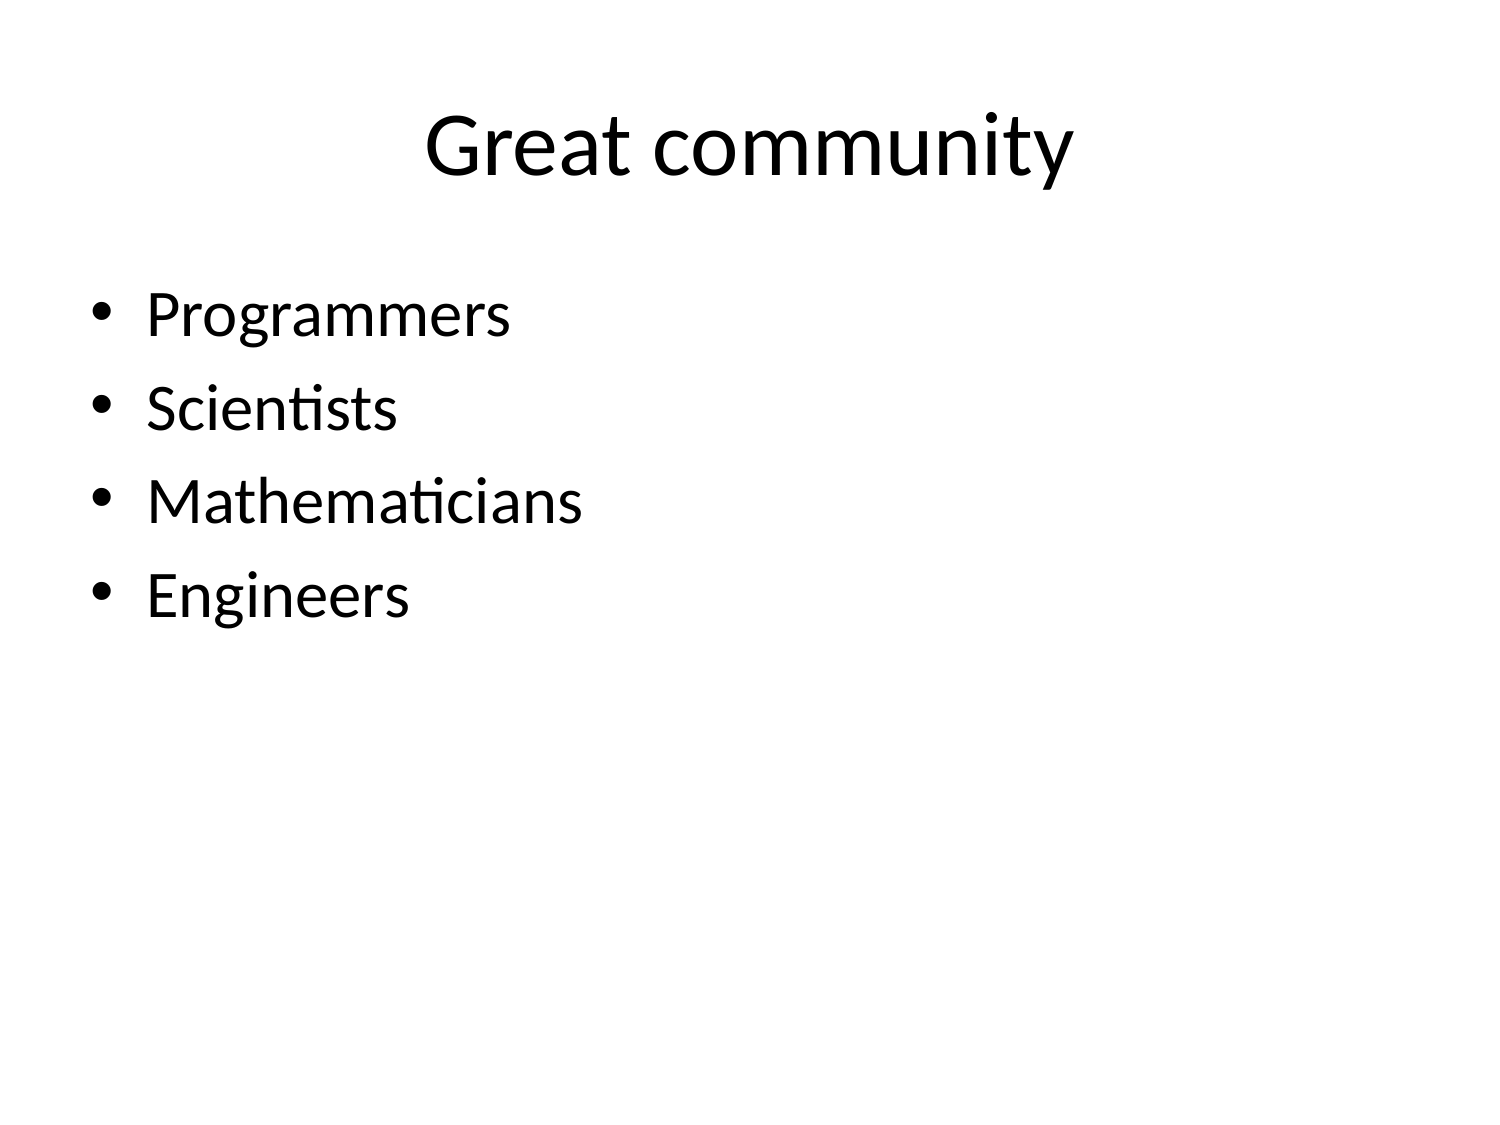

# Great community
Programmers
Scientists
Mathematicians
Engineers